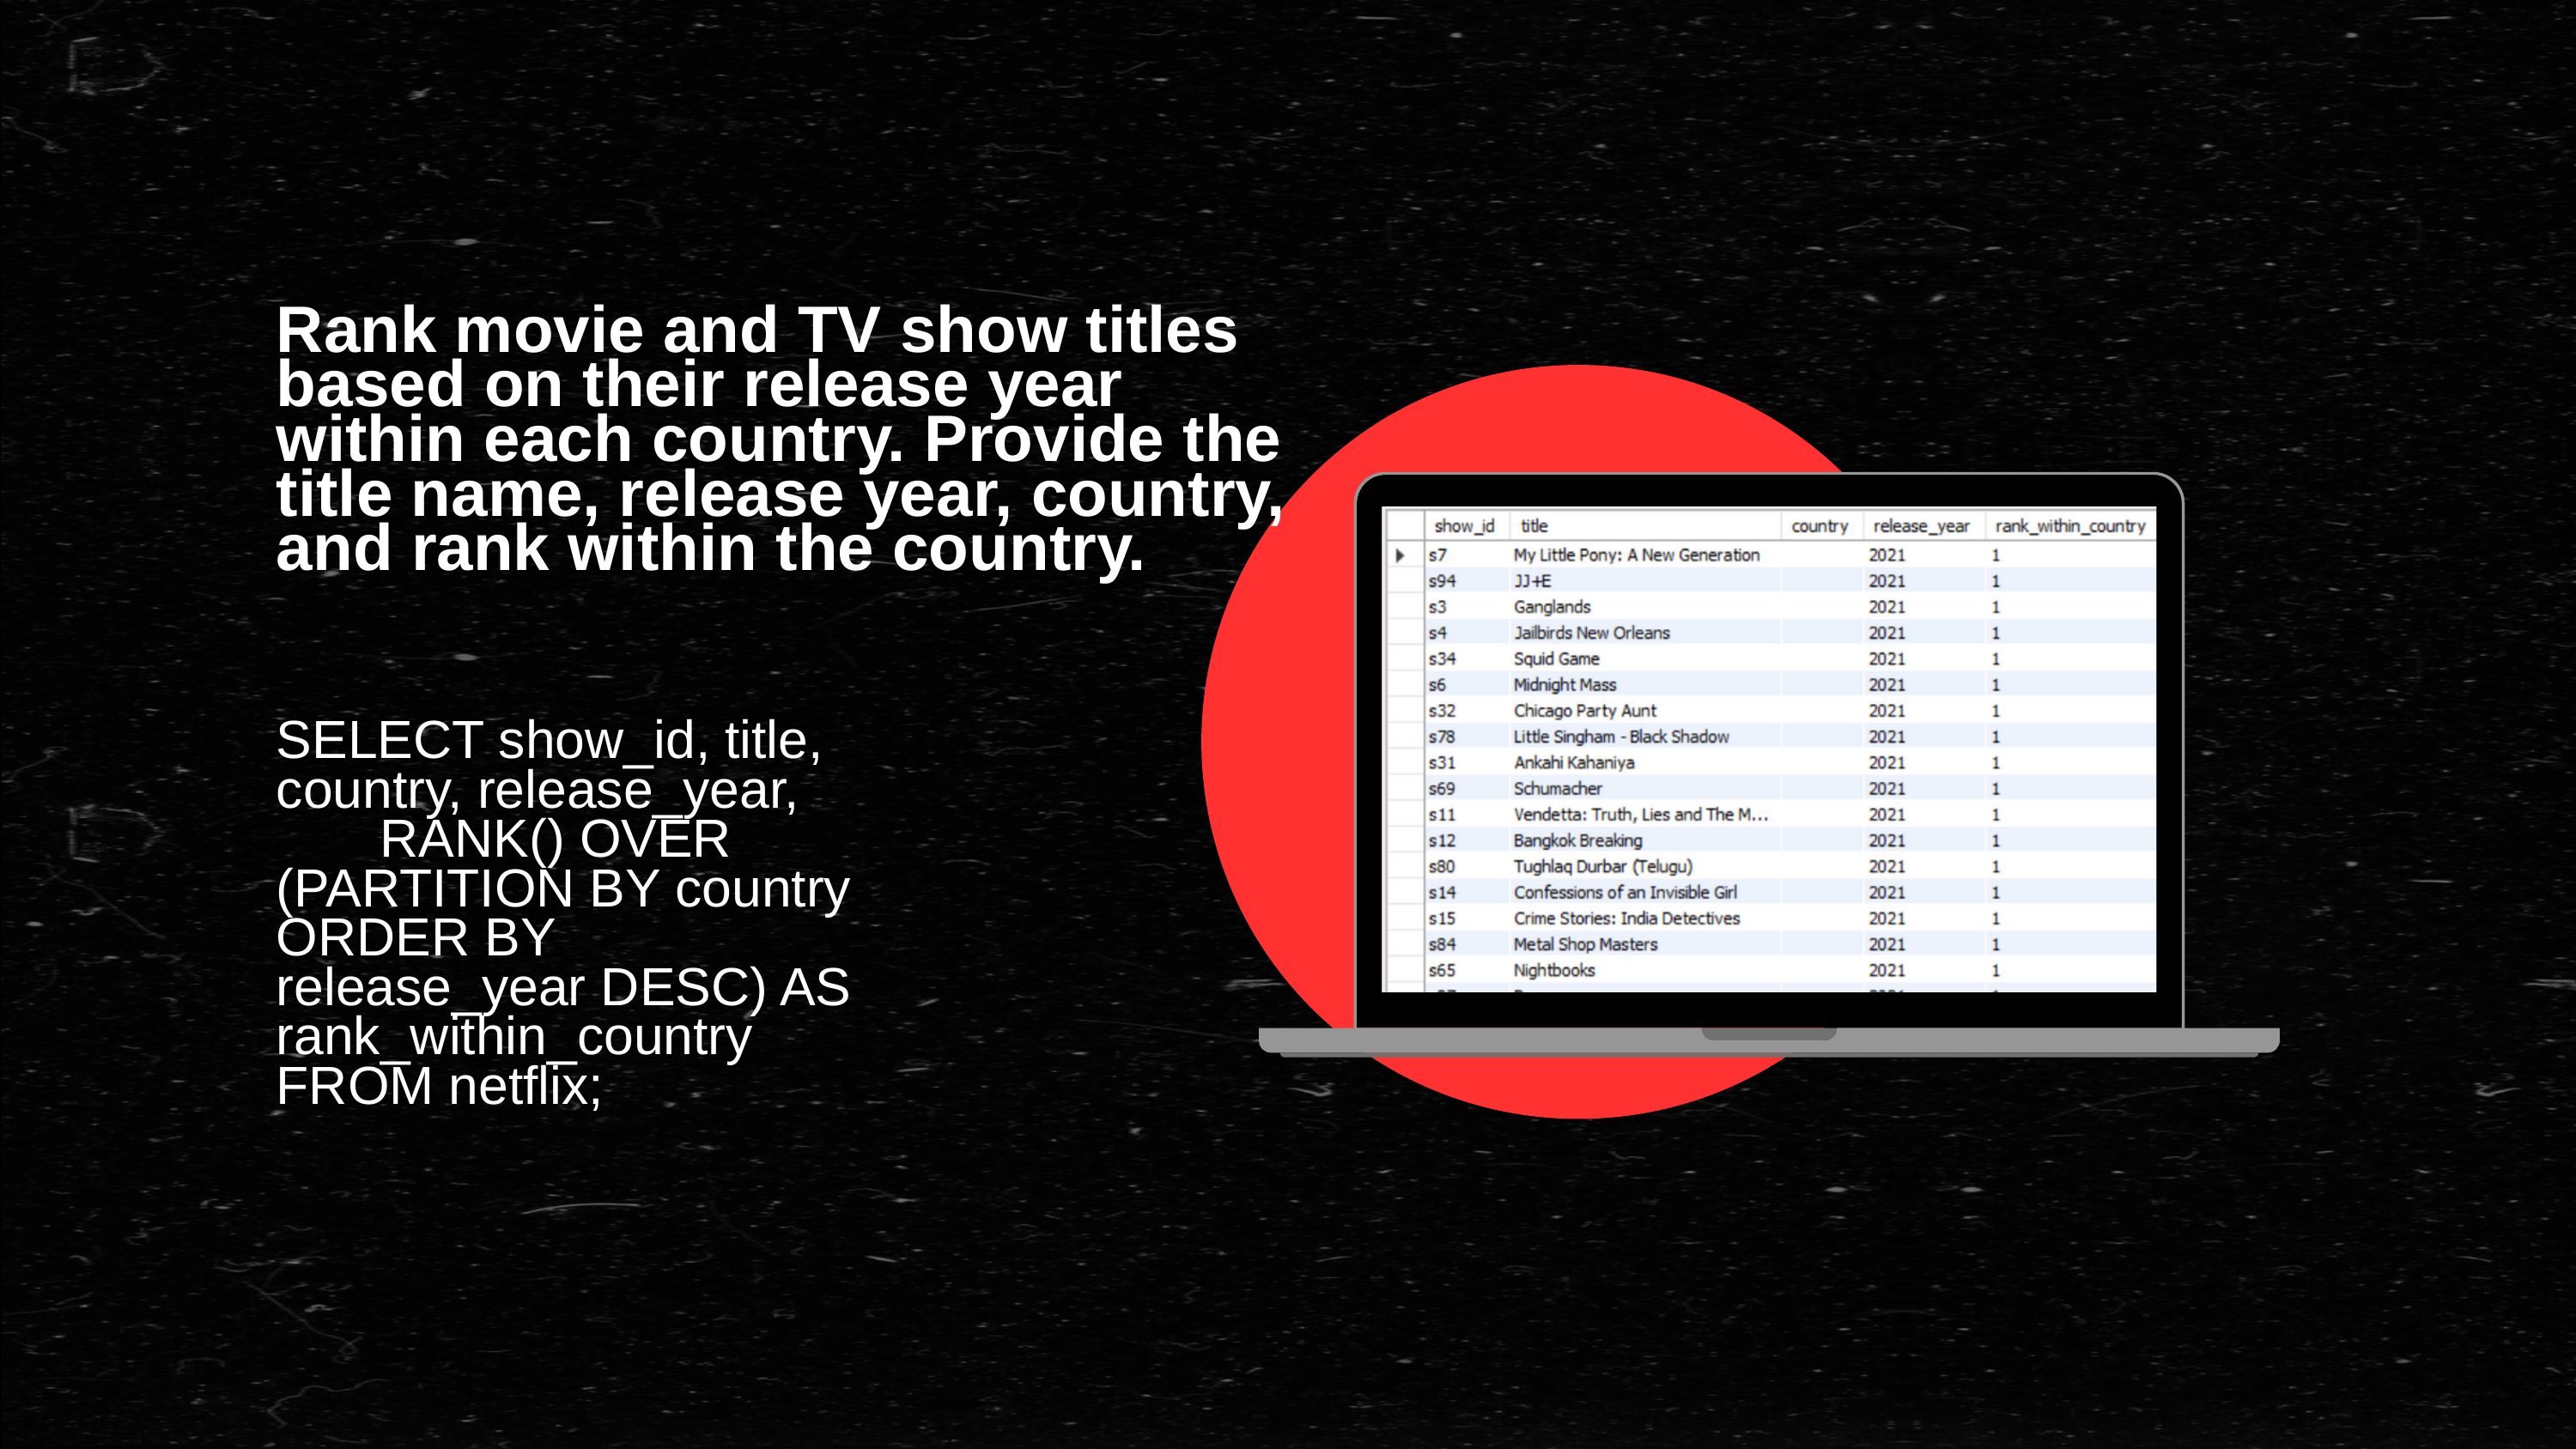

Rank movie and TV show titles based on their release year within each country. Provide the title name, release year, country, and rank within the country.

SELECT show_id, title, country, release_year,
       RANK() OVER (PARTITION BY country ORDER BY release_year DESC) AS rank_within_country
FROM netflix;